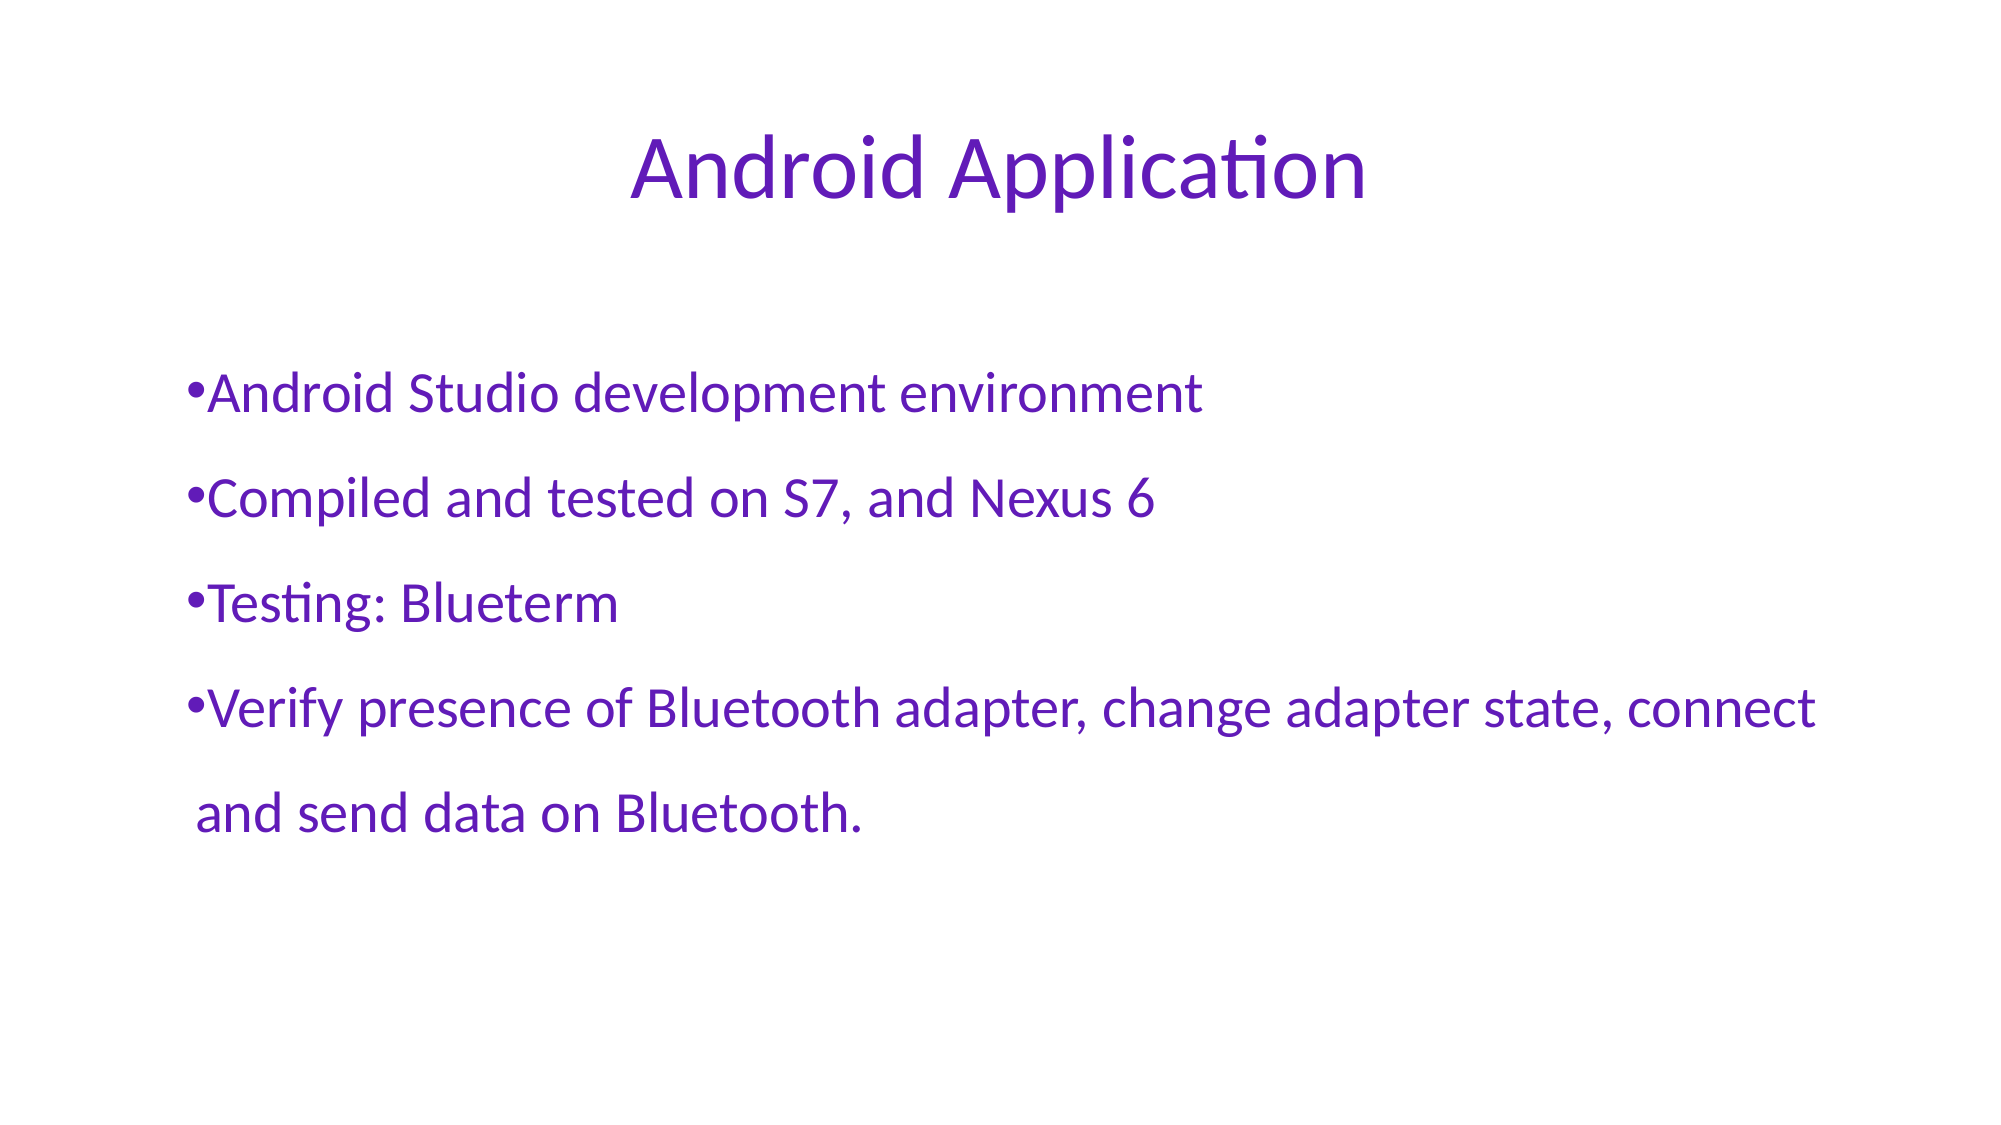

# Android Application
Android Studio development environment
Compiled and tested on S7, and Nexus 6
Testing: Blueterm
Verify presence of Bluetooth adapter, change adapter state, connect and send data on Bluetooth.